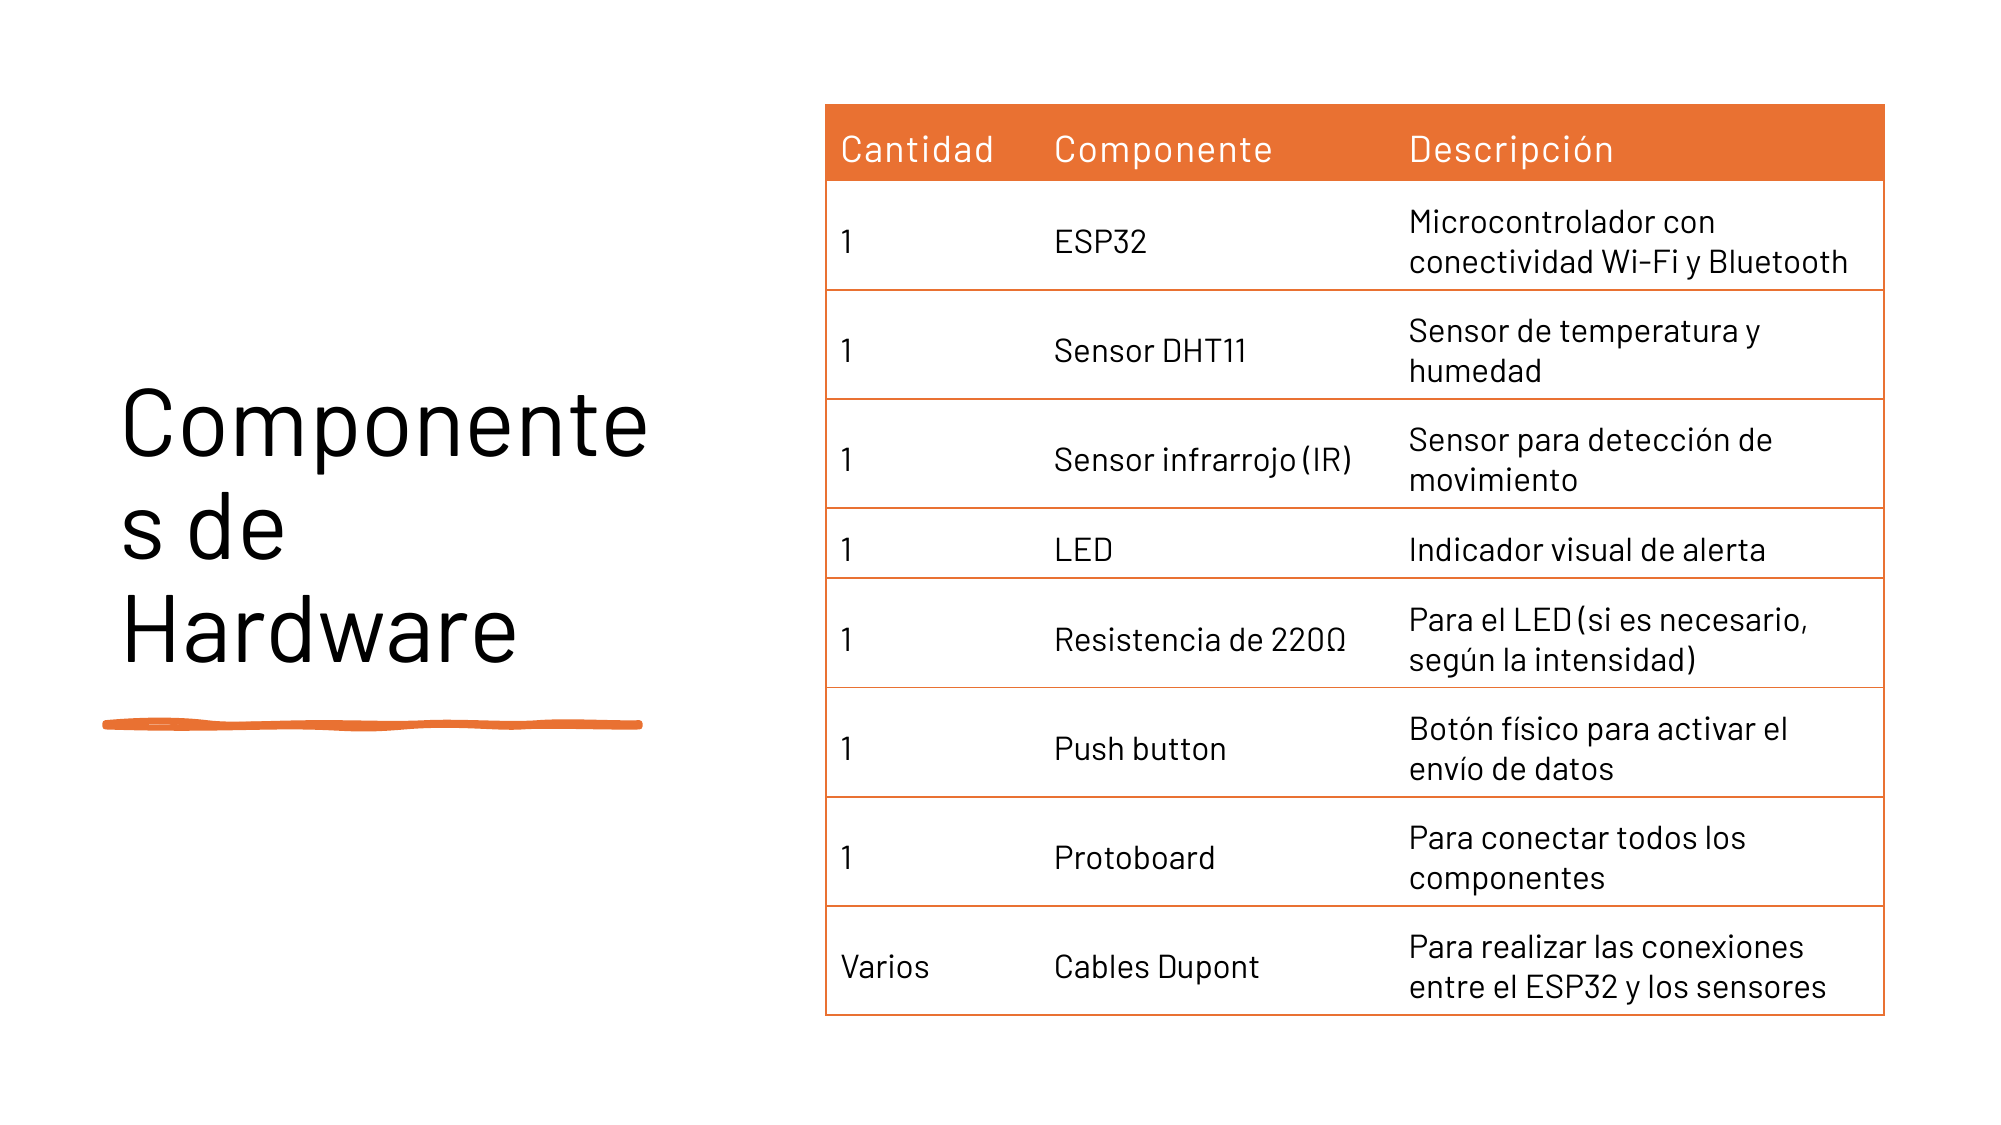

# Componentes de Hardware
| Cantidad | Componente | Descripción |
| --- | --- | --- |
| 1 | ESP32 | Microcontrolador con conectividad Wi-Fi y Bluetooth |
| 1 | Sensor DHT11 | Sensor de temperatura y humedad |
| 1 | Sensor infrarrojo (IR) | Sensor para detección de movimiento |
| 1 | LED | Indicador visual de alerta |
| 1 | Resistencia de 220Ω | Para el LED (si es necesario, según la intensidad) |
| 1 | Push button | Botón físico para activar el envío de datos |
| 1 | Protoboard | Para conectar todos los componentes |
| Varios | Cables Dupont | Para realizar las conexiones entre el ESP32 y los sensores |